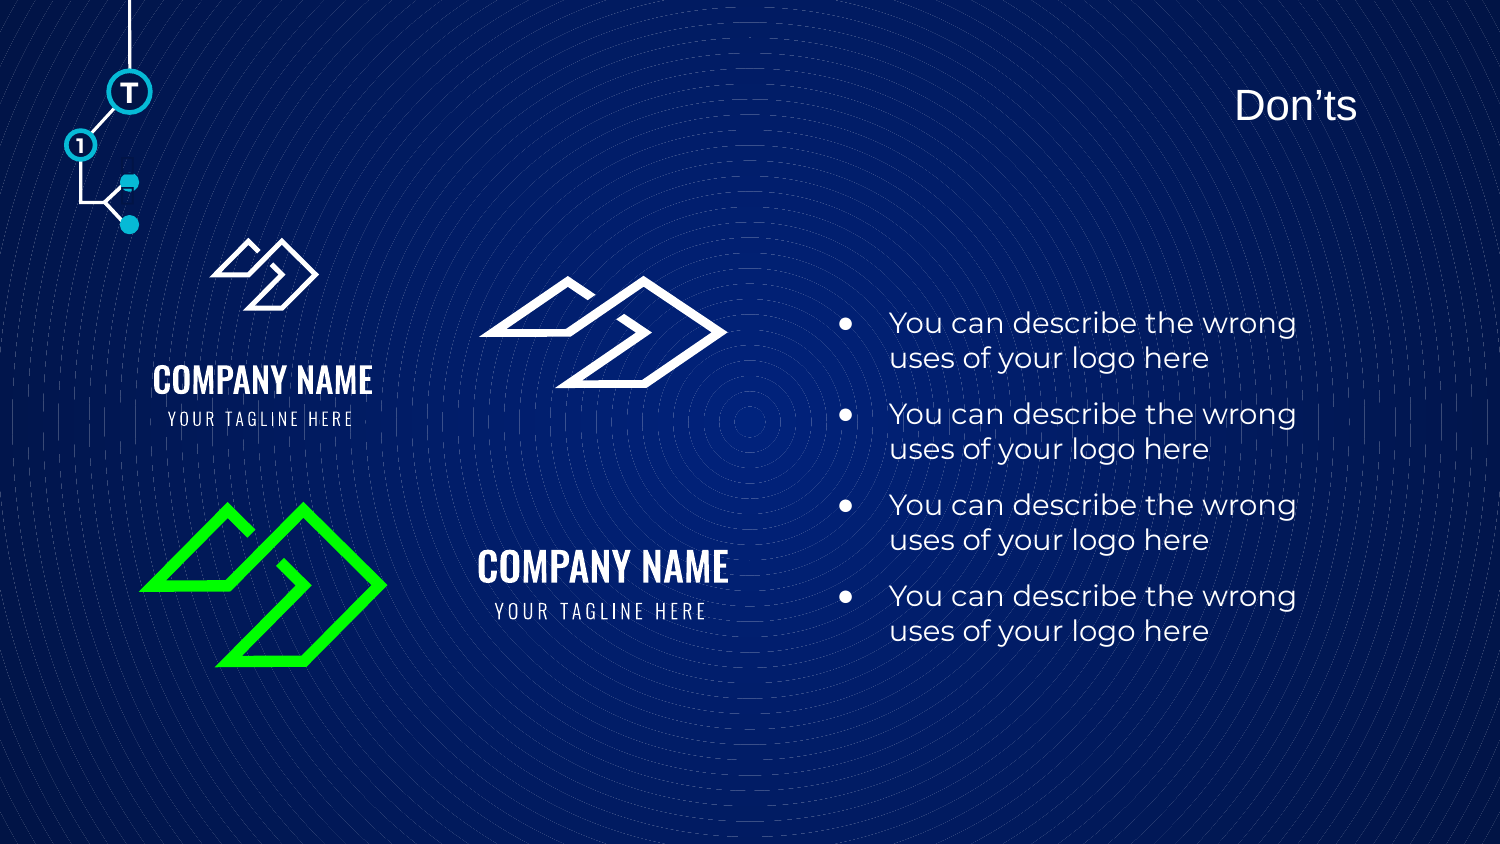

# Don’ts
T
1
🠺

🠺

You can describe the wrong uses of your logo here
You can describe the wrong uses of your logo here
You can describe the wrong uses of your logo here
You can describe the wrong uses of your logo here